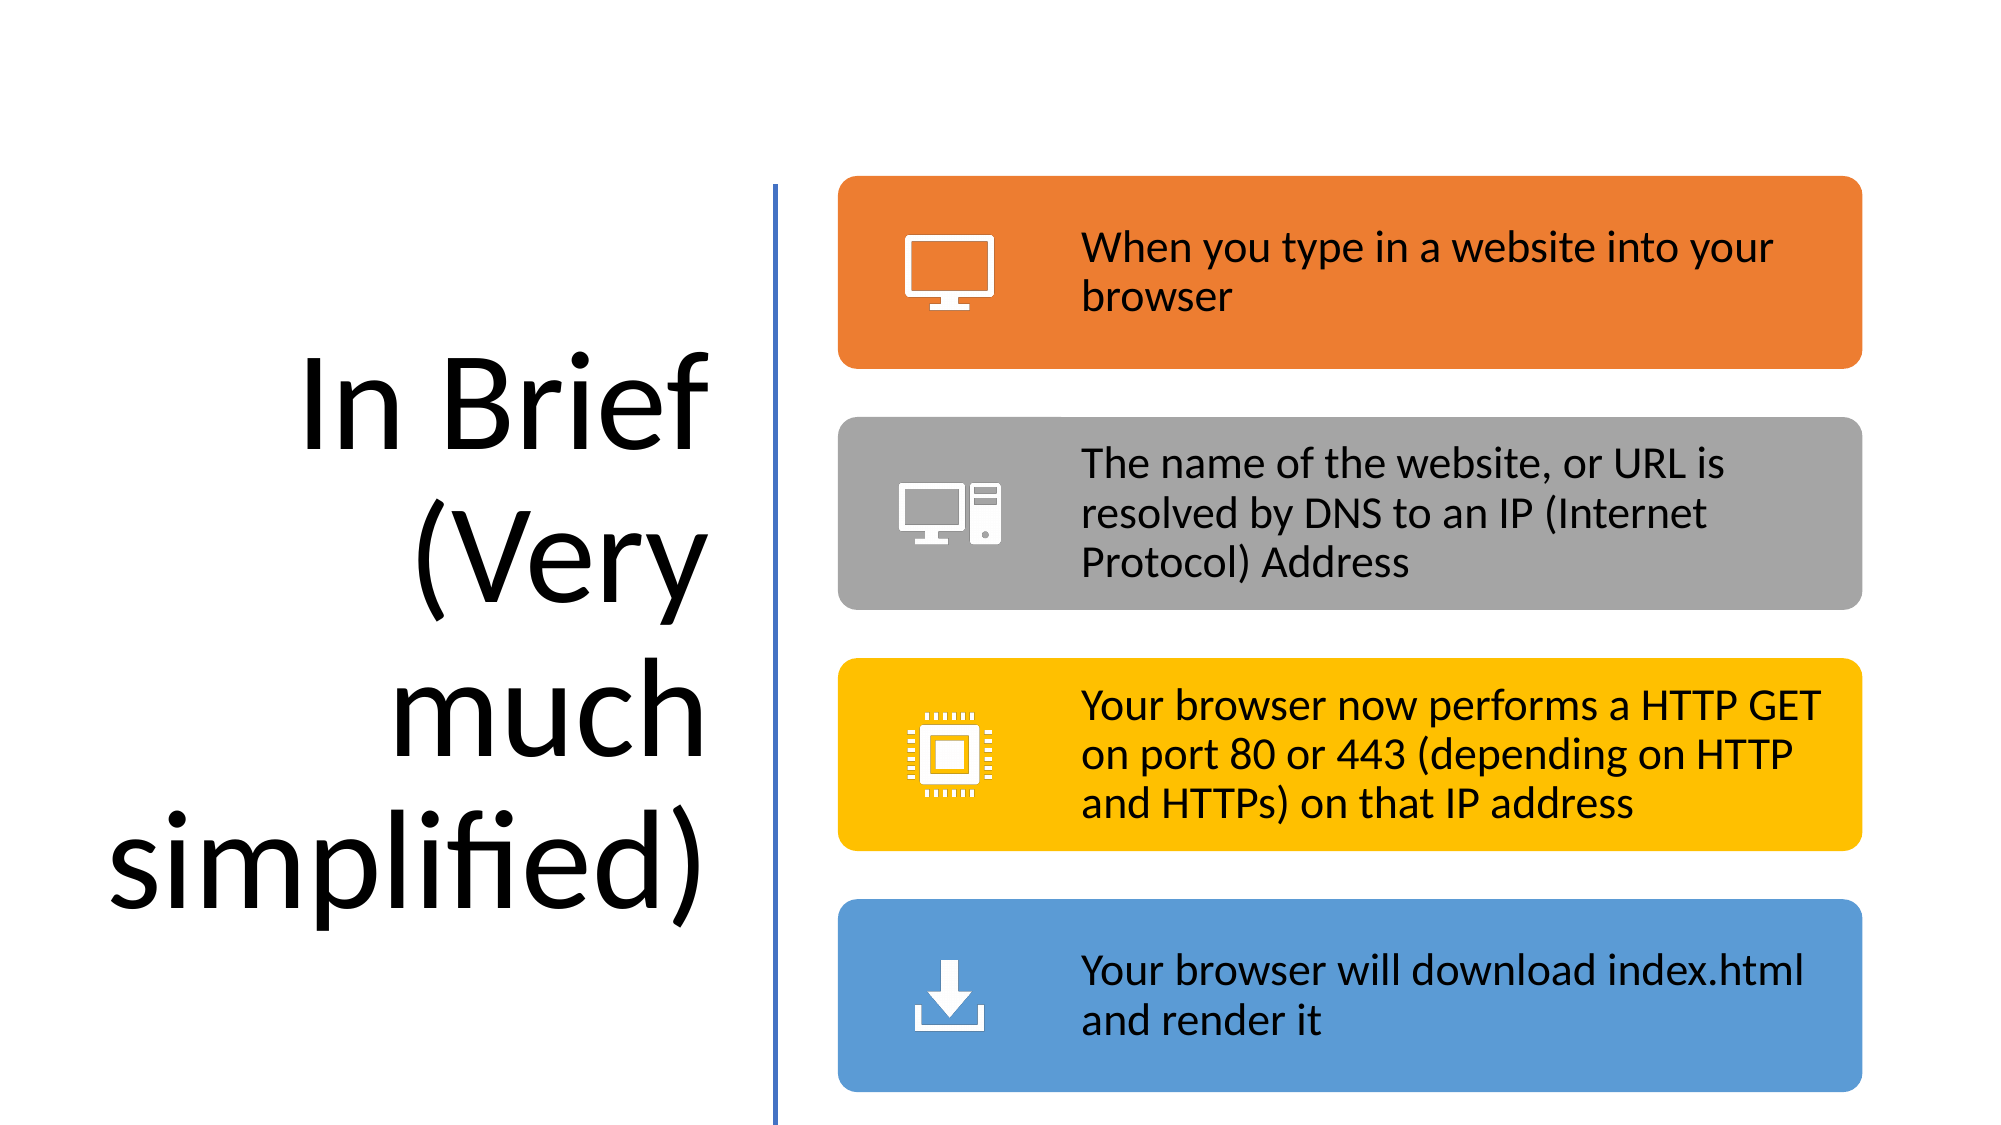

# In Brief (Very much simplified)
When you type in a website into your browser
The name of the website, or URL is resolved by DNS to an IP (Internet Protocol) Address
Your browser now performs a HTTP GET on port 80 or 443 (depending on HTTP and HTTPs) on that IP address
Your browser will download index.html and render it